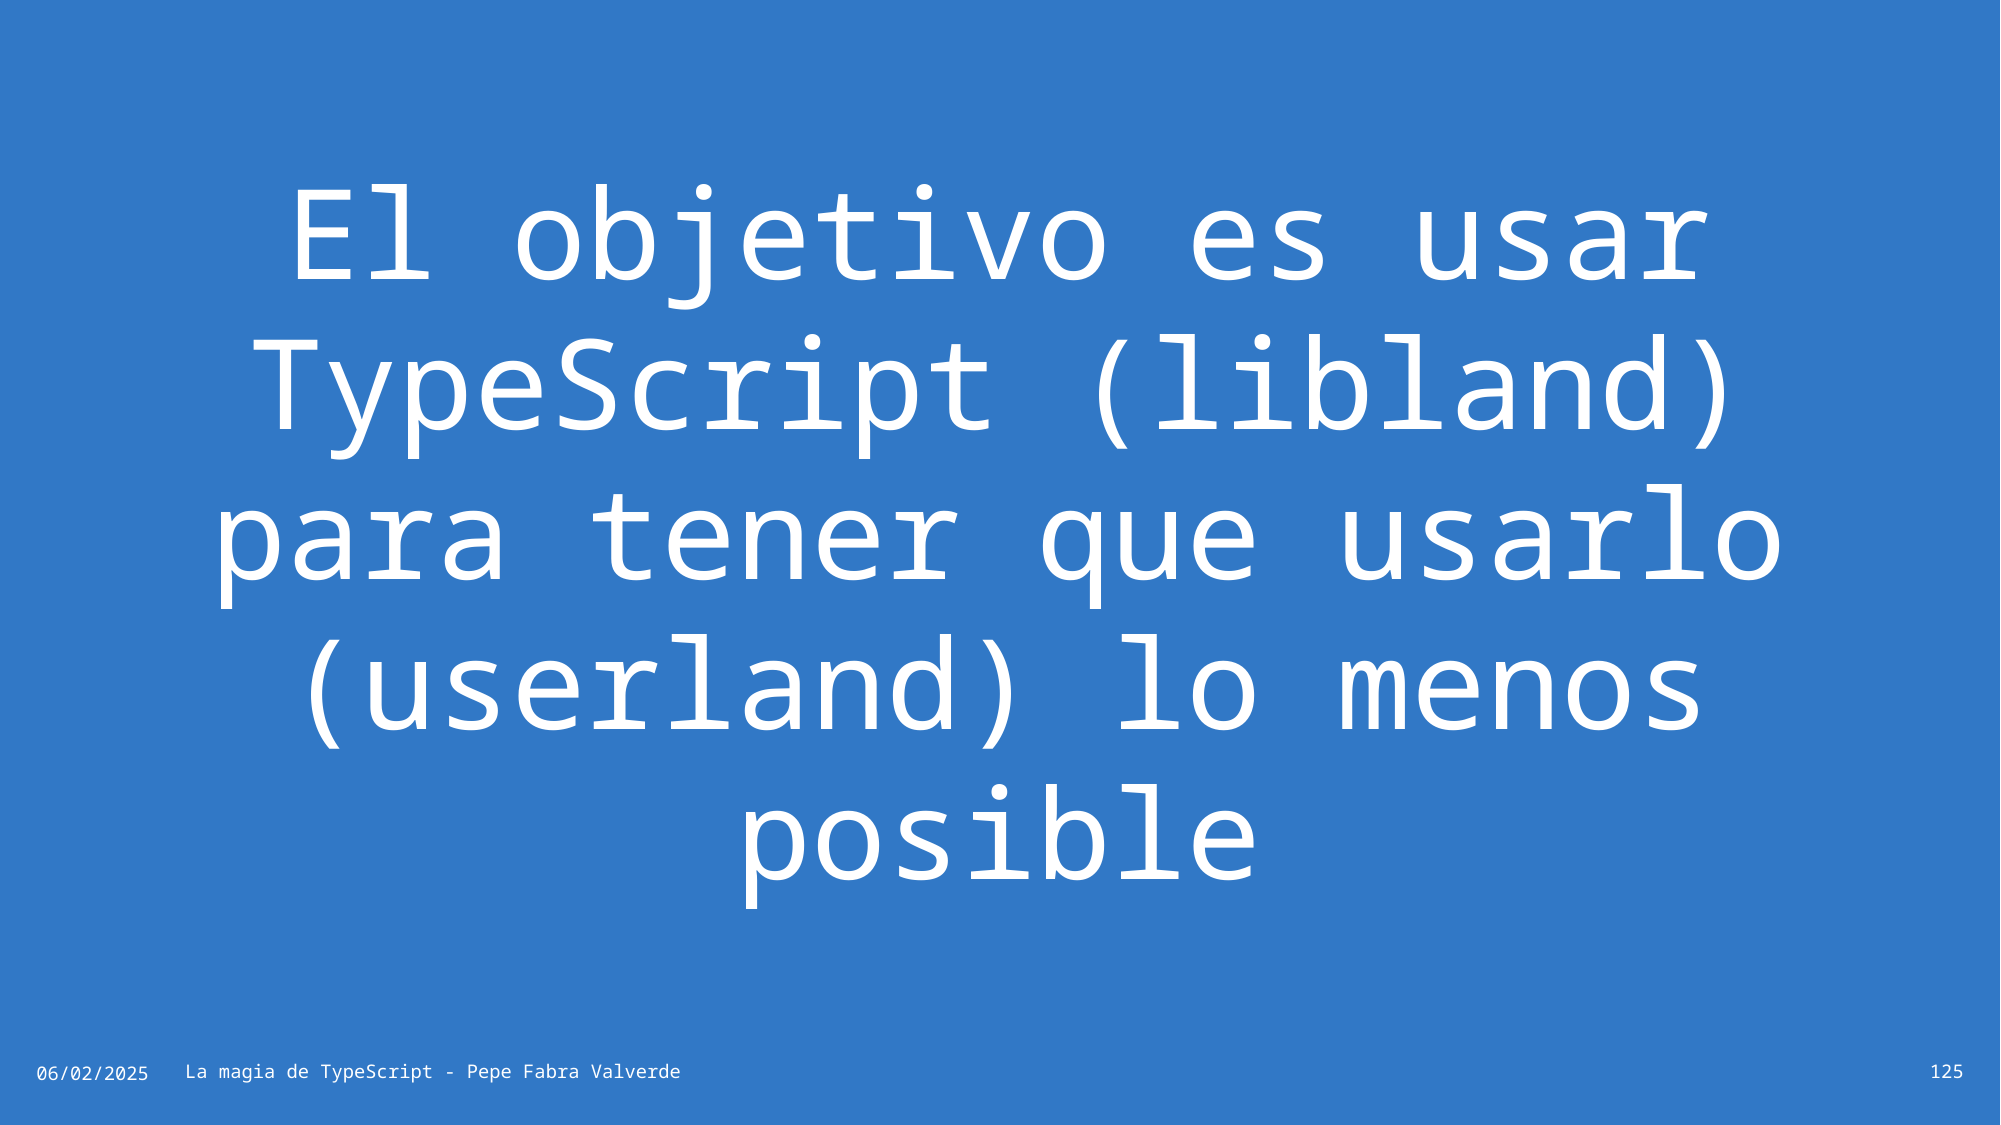

# El objetivo es usar TypeScript (libland) para tener que usarlo (userland) lo menos posible
06/02/2025
La magia de TypeScript - Pepe Fabra Valverde
125